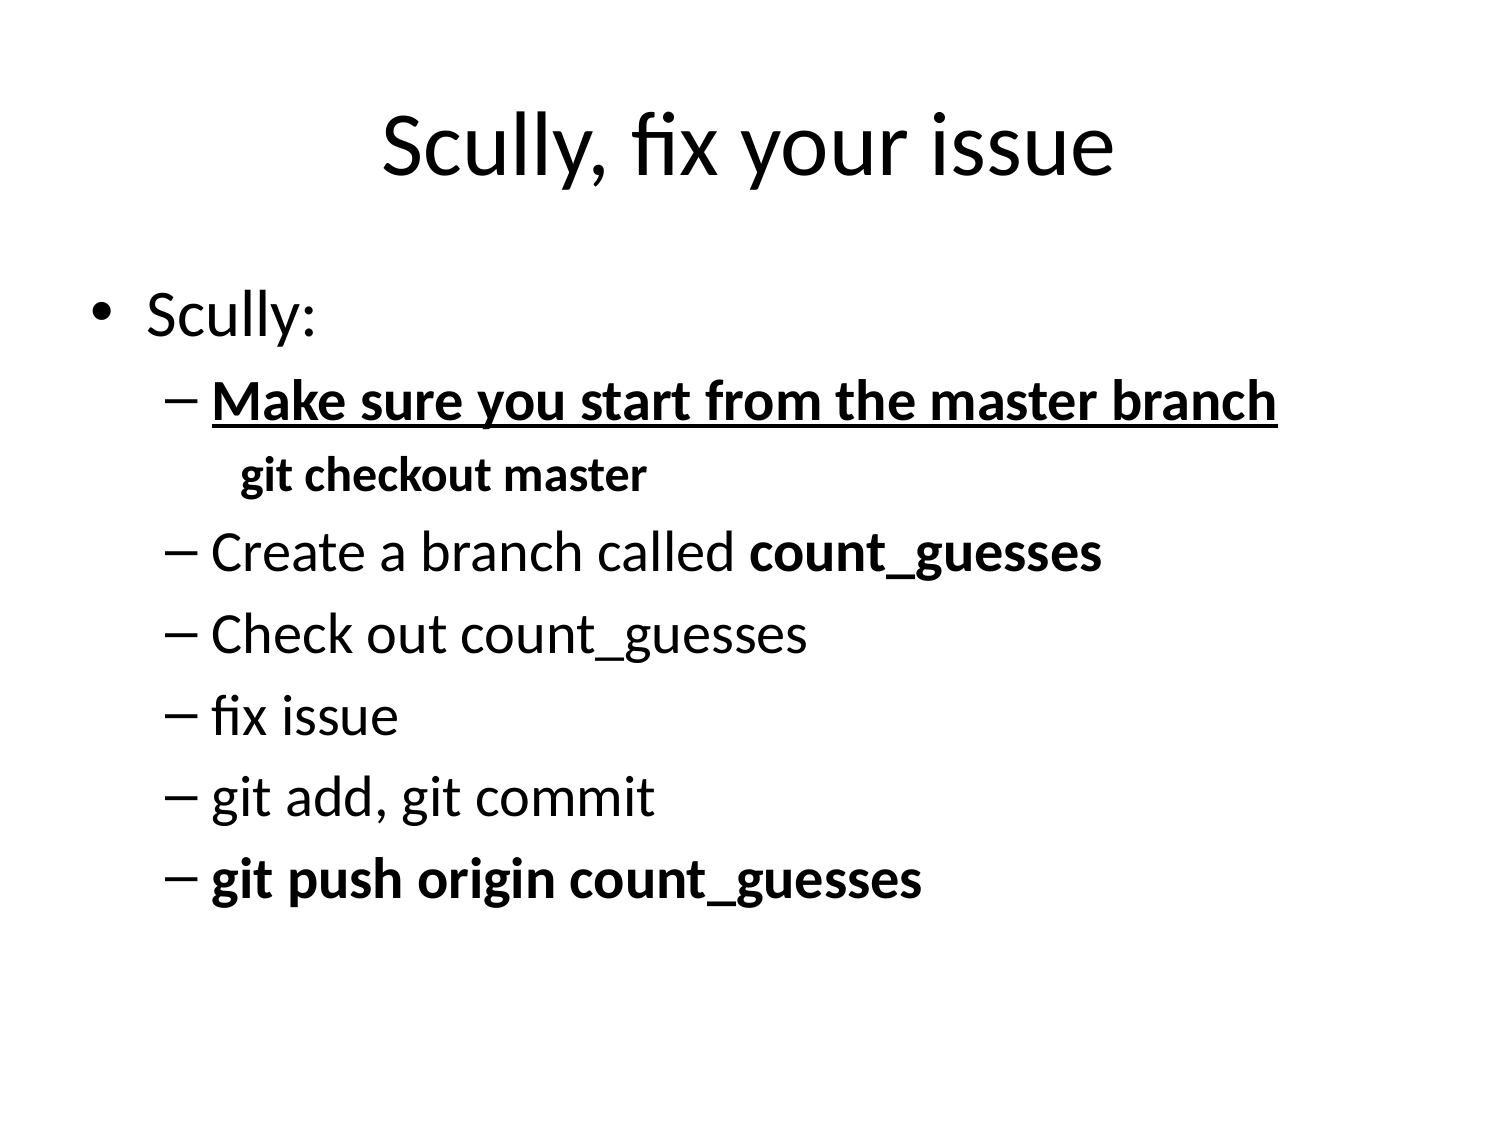

# Scully, fix your issue
Scully:
Make sure you start from the master branch
git checkout master
Create a branch called count_guesses
Check out count_guesses
fix issue
git add, git commit
git push origin count_guesses